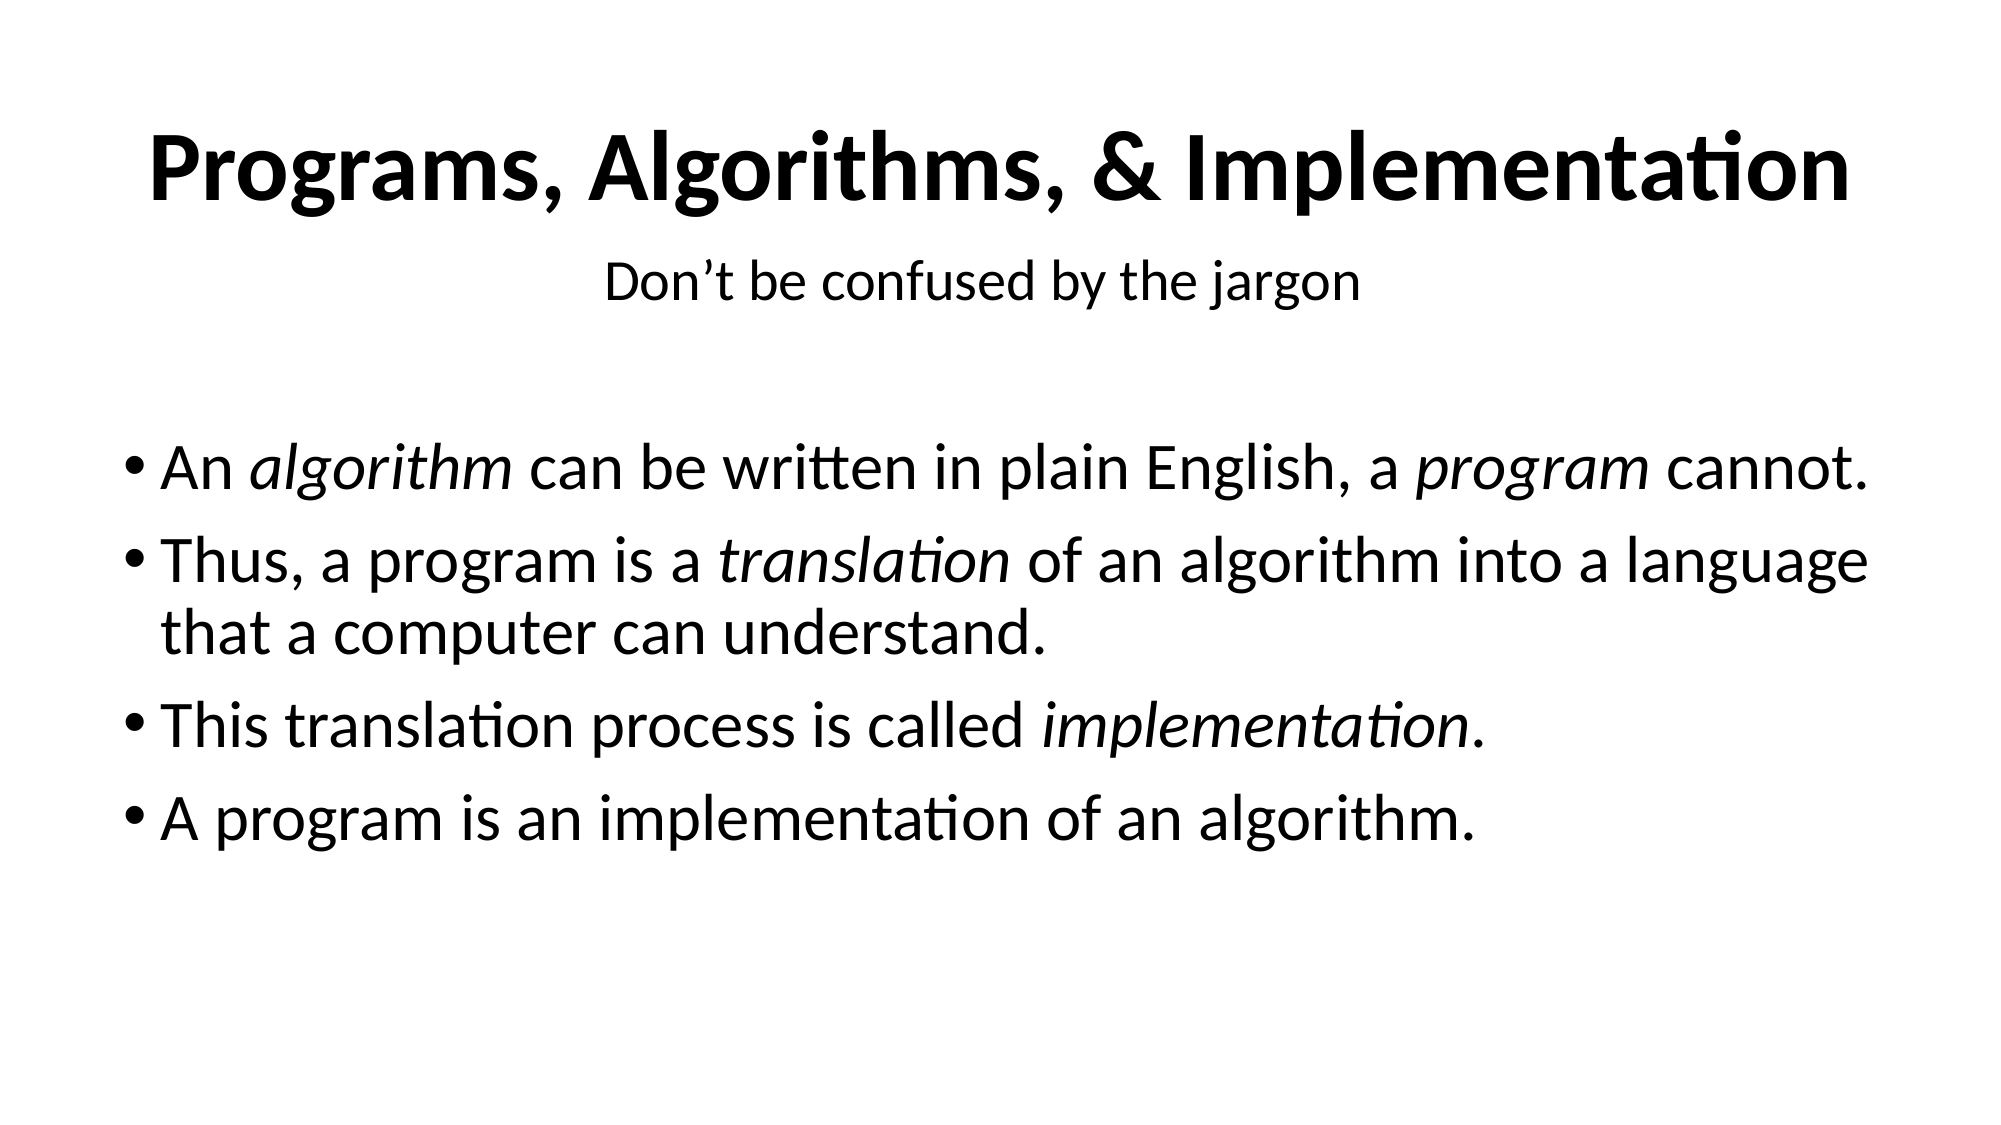

# Programs, Algorithms, & Implementation
Don’t be confused by the jargon
An algorithm can be written in plain English, a program cannot.
Thus, a program is a translation of an algorithm into a language that a computer can understand.
This translation process is called implementation.
A program is an implementation of an algorithm.